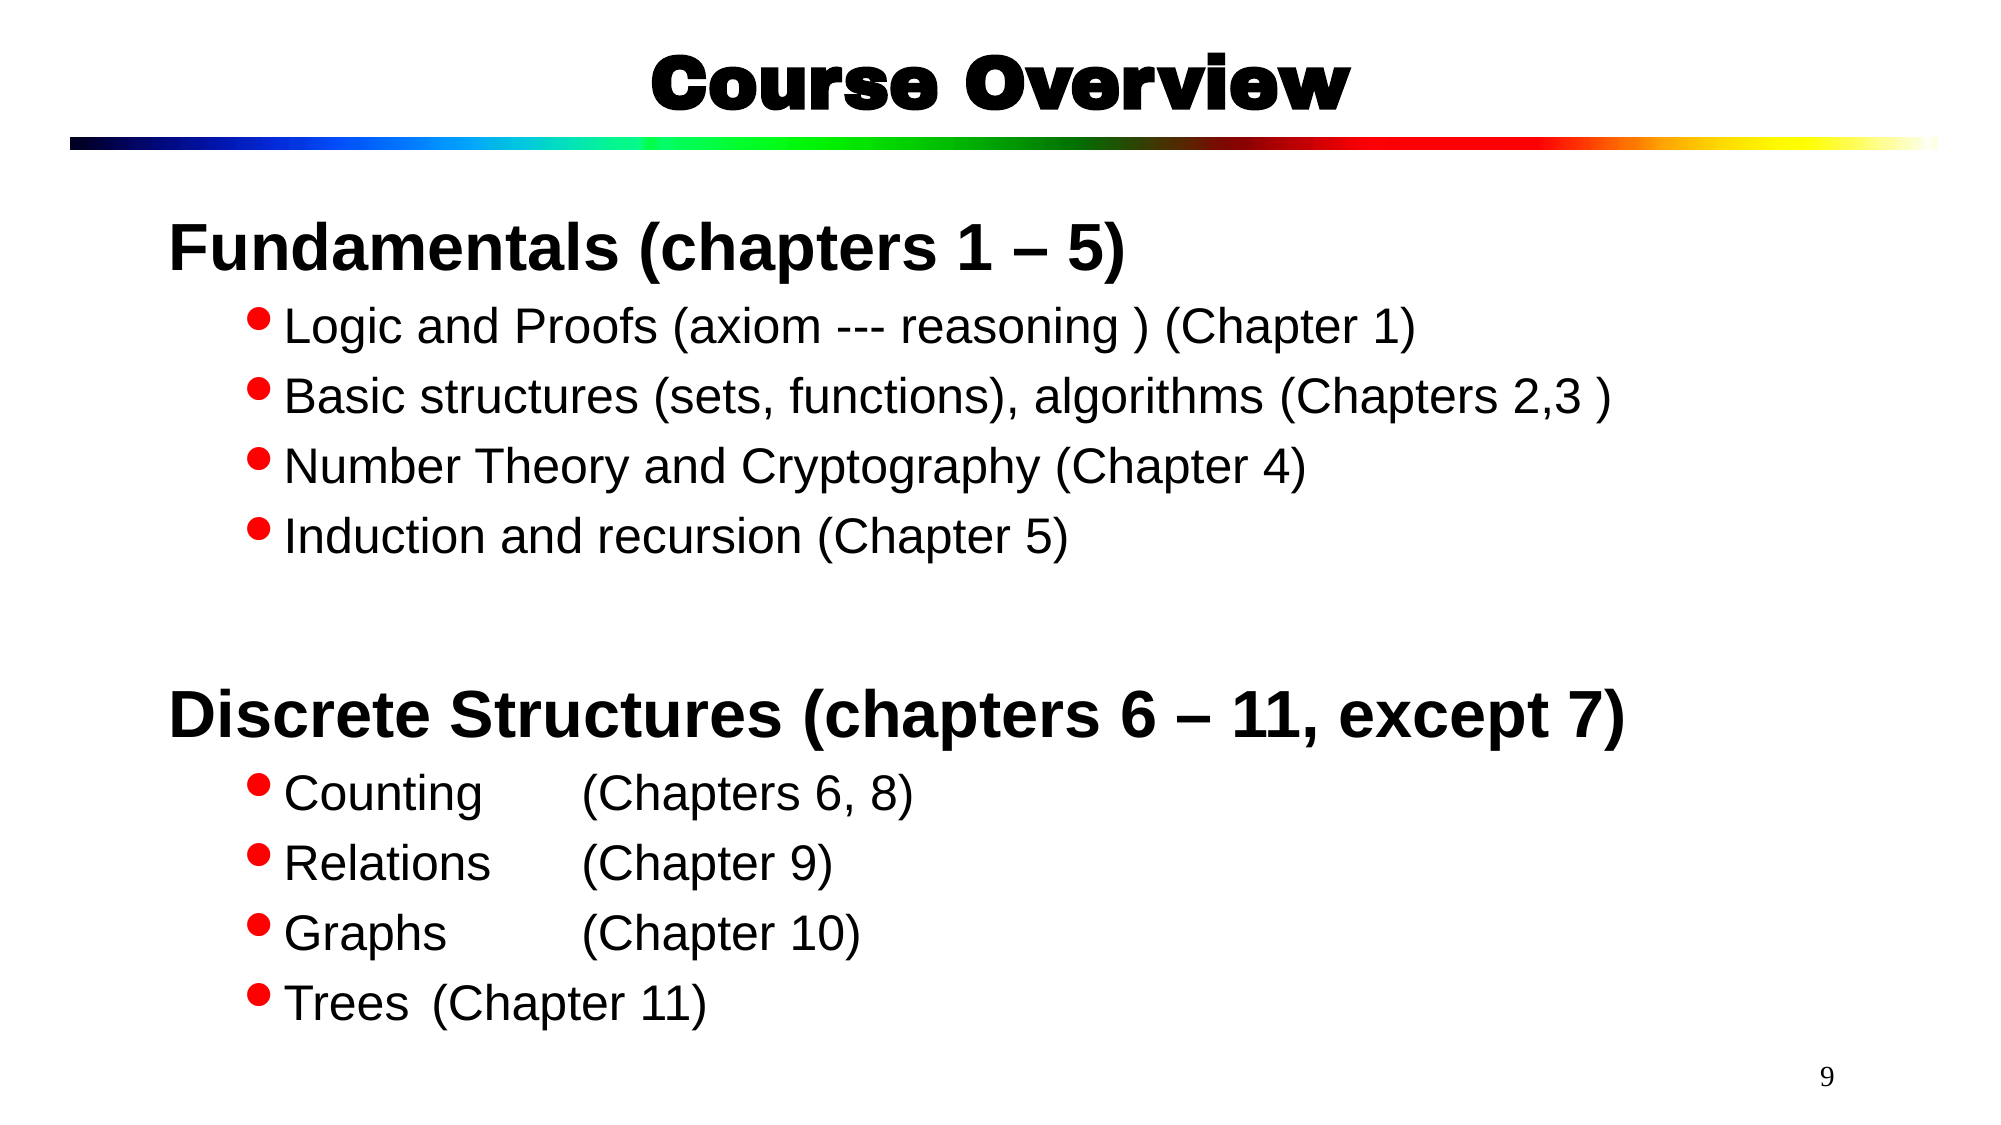

# Course Overview
Fundamentals (chapters 1 – 5)
Logic and Proofs (axiom --- reasoning ) (Chapter 1)
Basic structures (sets, functions), algorithms (Chapters 2,3 )
Number Theory and Cryptography (Chapter 4)
Induction and recursion (Chapter 5)

Discrete Structures (chapters 6 – 11, except 7)
Counting 	(Chapters 6, 8)
Relations 	(Chapter 9)
Graphs    	(Chapter 10)
Trees 	(Chapter 11)
9